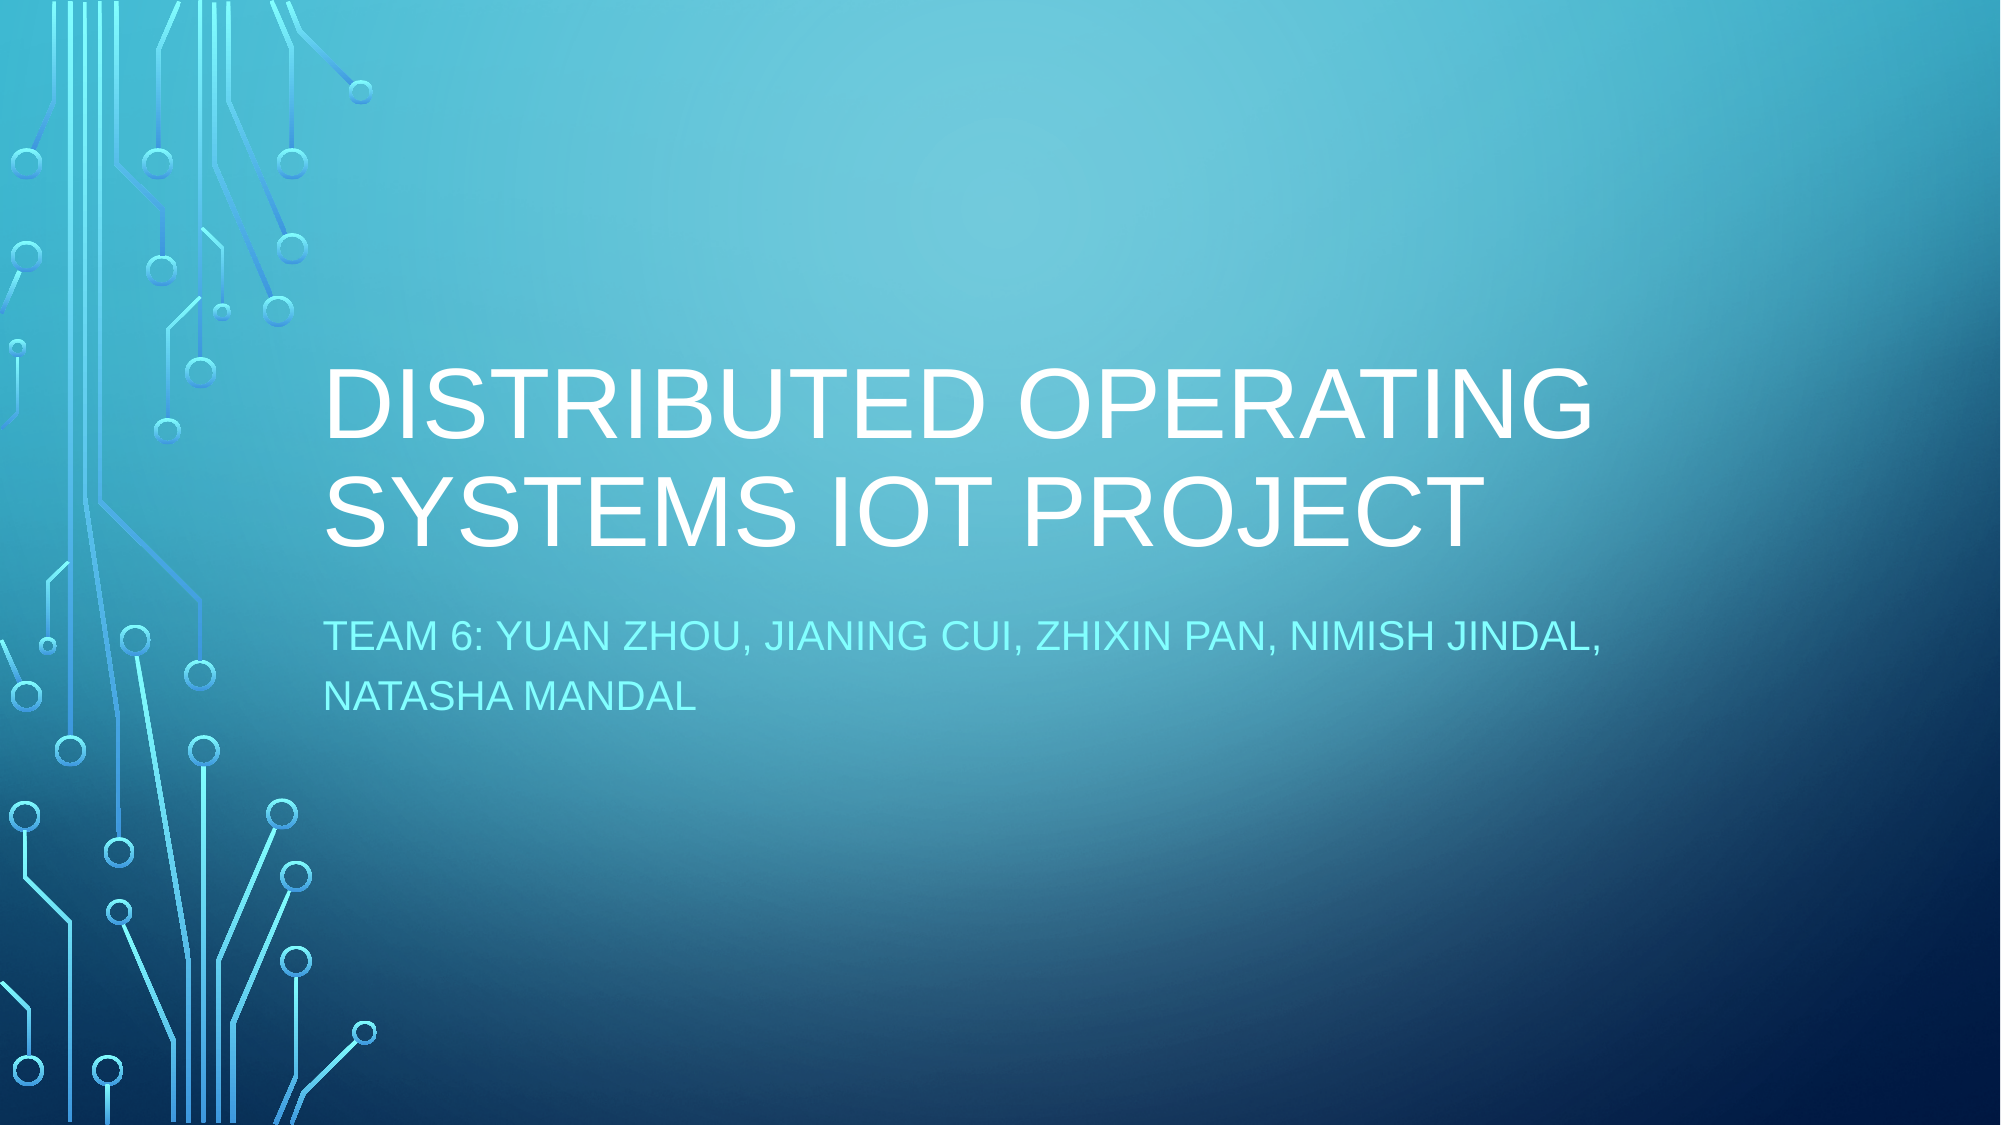

# Distributed Operating systems IOT Project
Team 6: Yuan Zhou, Jianing Cui, Zhixin Pan, Nimish Jindal, Natasha Mandal